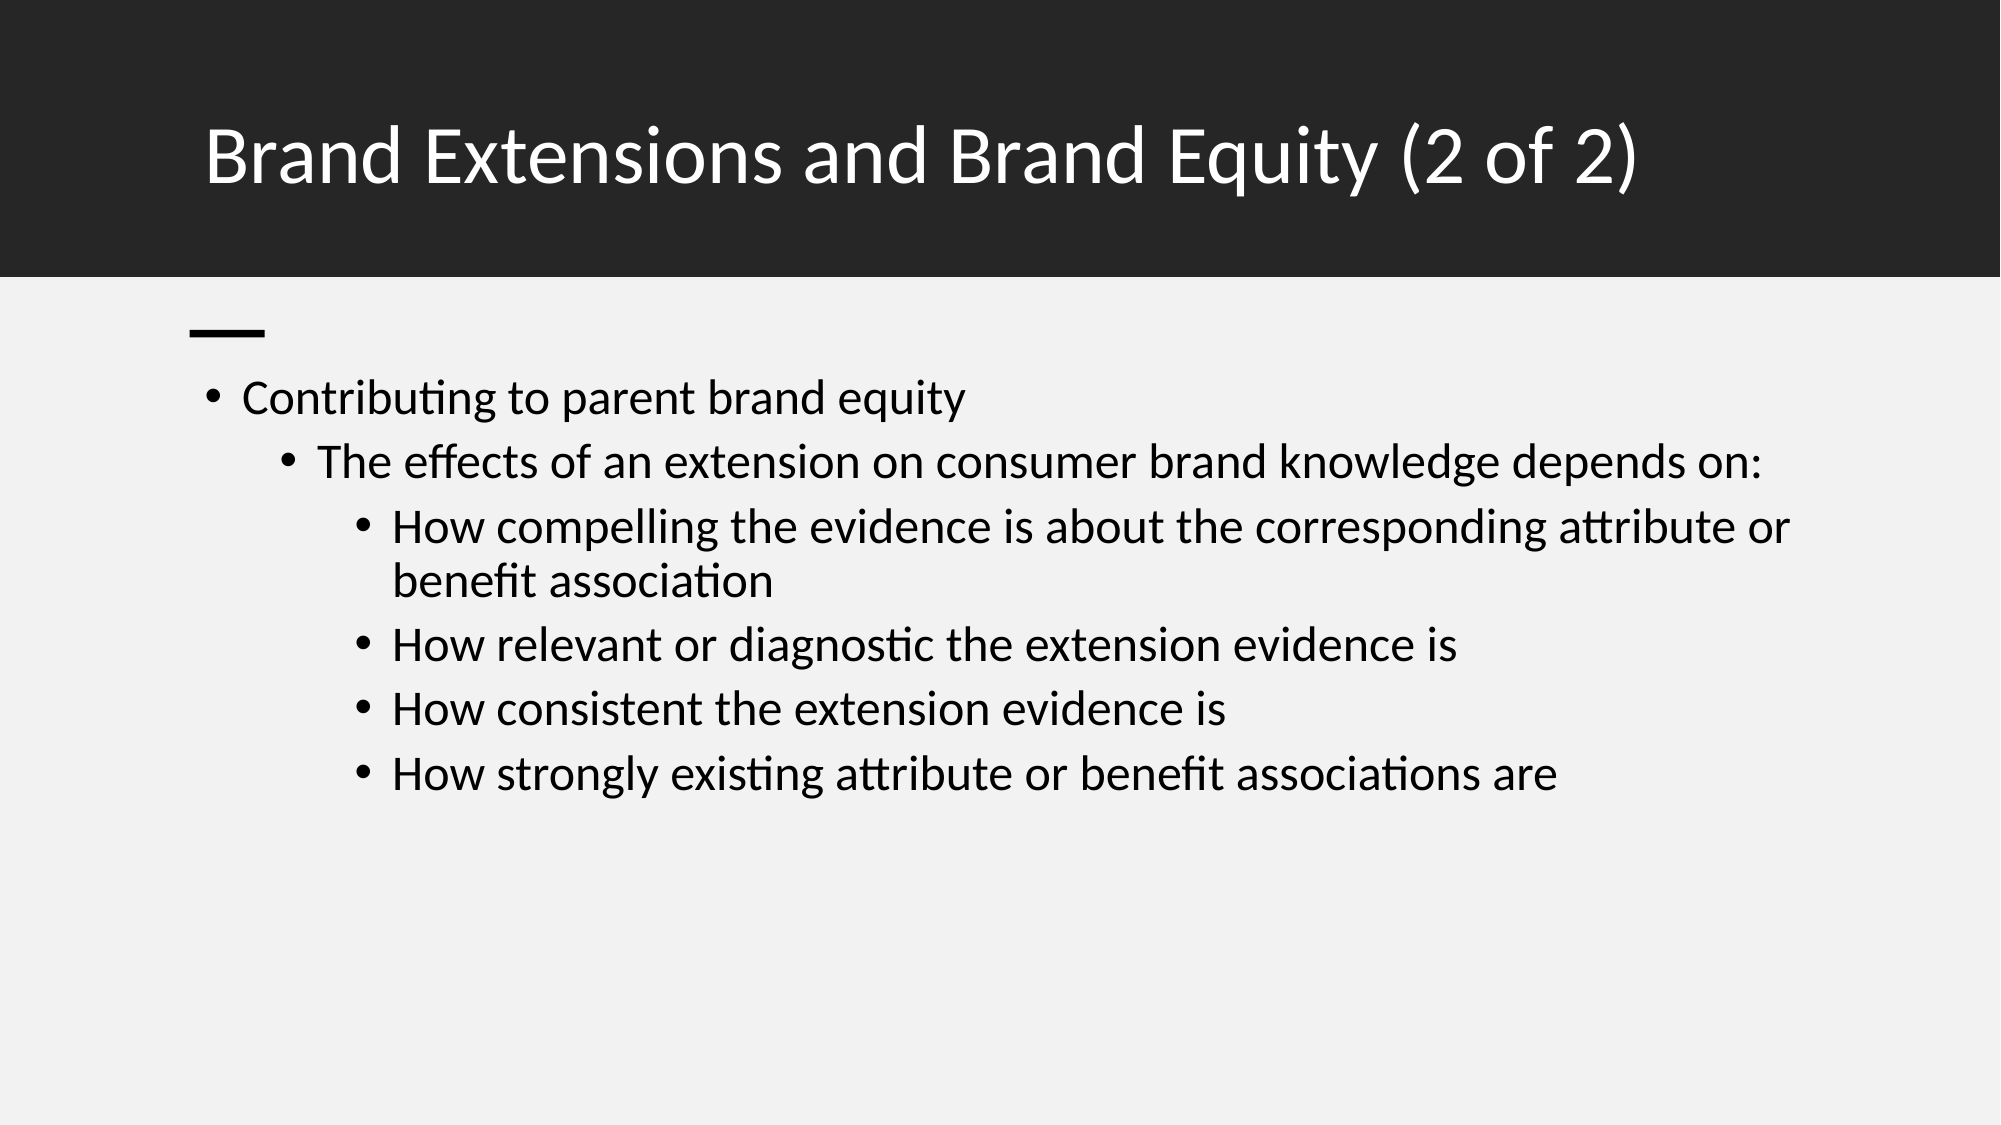

# Brand Extensions and Brand Equity (2 of 2)

Contributing to parent brand equity
The effects of an extension on consumer brand knowledge depends on:
How compelling the evidence is about the corresponding attribute or benefit association
How relevant or diagnostic the extension evidence is
How consistent the extension evidence is
How strongly existing attribute or benefit associations are